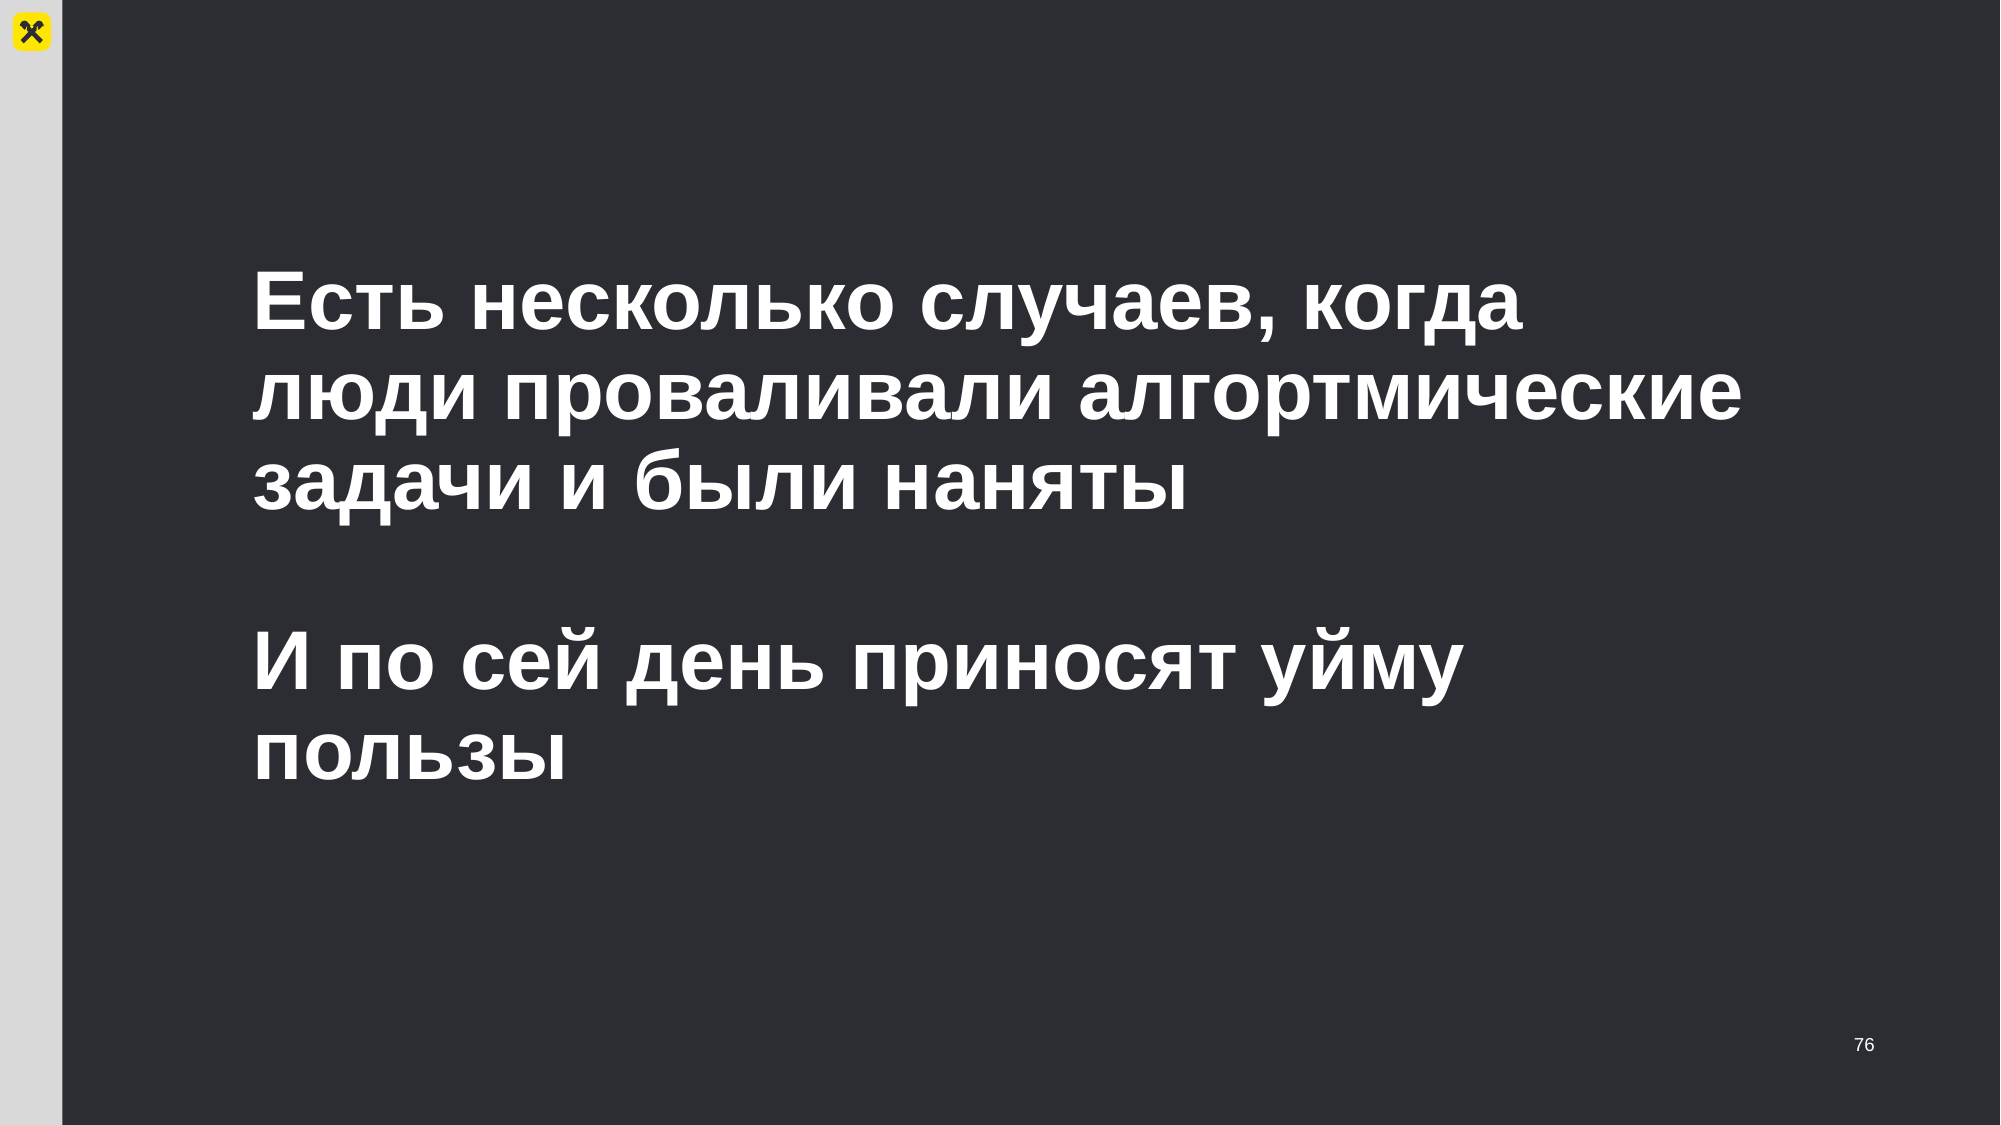

# Есть несколько случаев, когда люди проваливали алгортмические задачи и были наняты И по сей день приносят уйму пользы
76